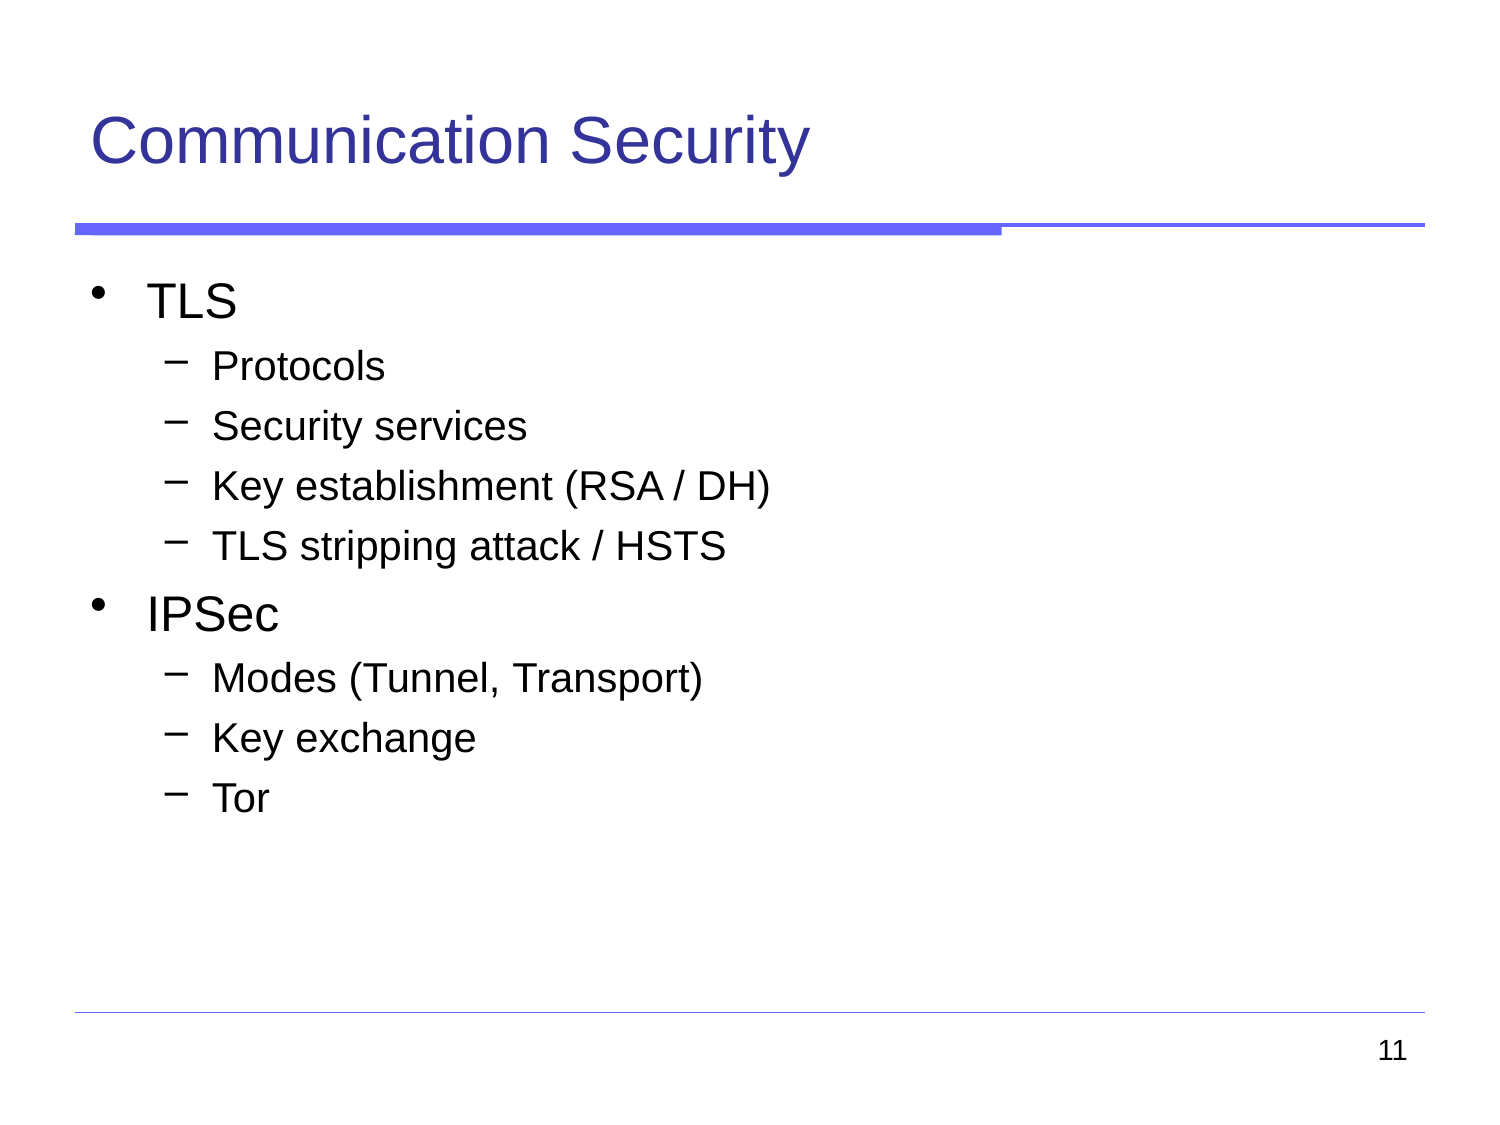

# Communication Security
TLS
Protocols
Security services
Key establishment (RSA / DH)
TLS stripping attack / HSTS
IPSec
Modes (Tunnel, Transport)
Key exchange
Tor

11